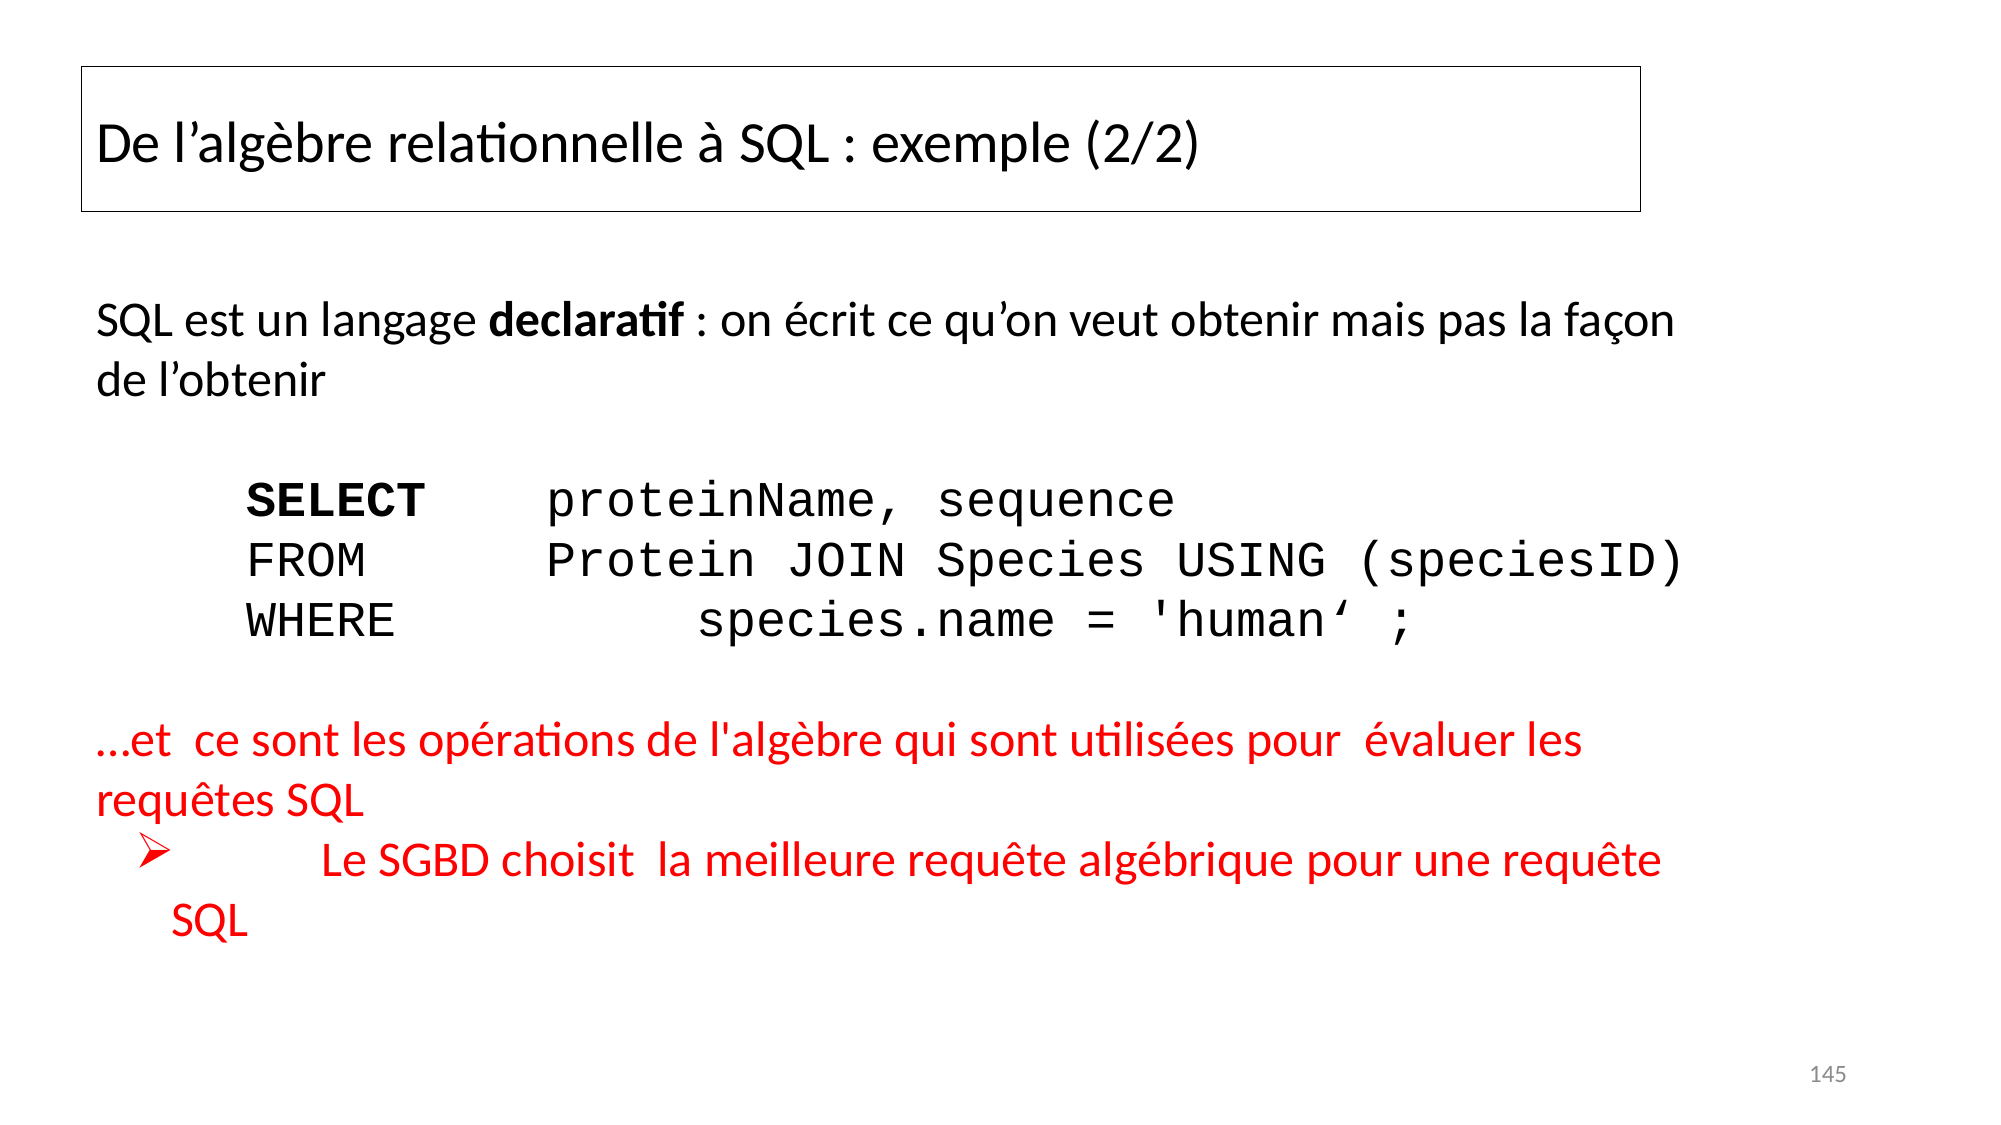

# De l’algèbre relationnelle à SQL : exemple (2/2)
SQL est un langage declaratif : on écrit ce qu’on veut obtenir mais pas la façon de l’obtenir

SELECT	proteinName, sequence
FROM		Protein JOIN Species USING (speciesID)
WHERE		species.name = 'human‘ ;

…et  ce sont les opérations de l'algèbre qui sont utilisées pour  évaluer les requêtes SQL
	Le SGBD choisit  la meilleure requête algébrique pour une requête SQL
145